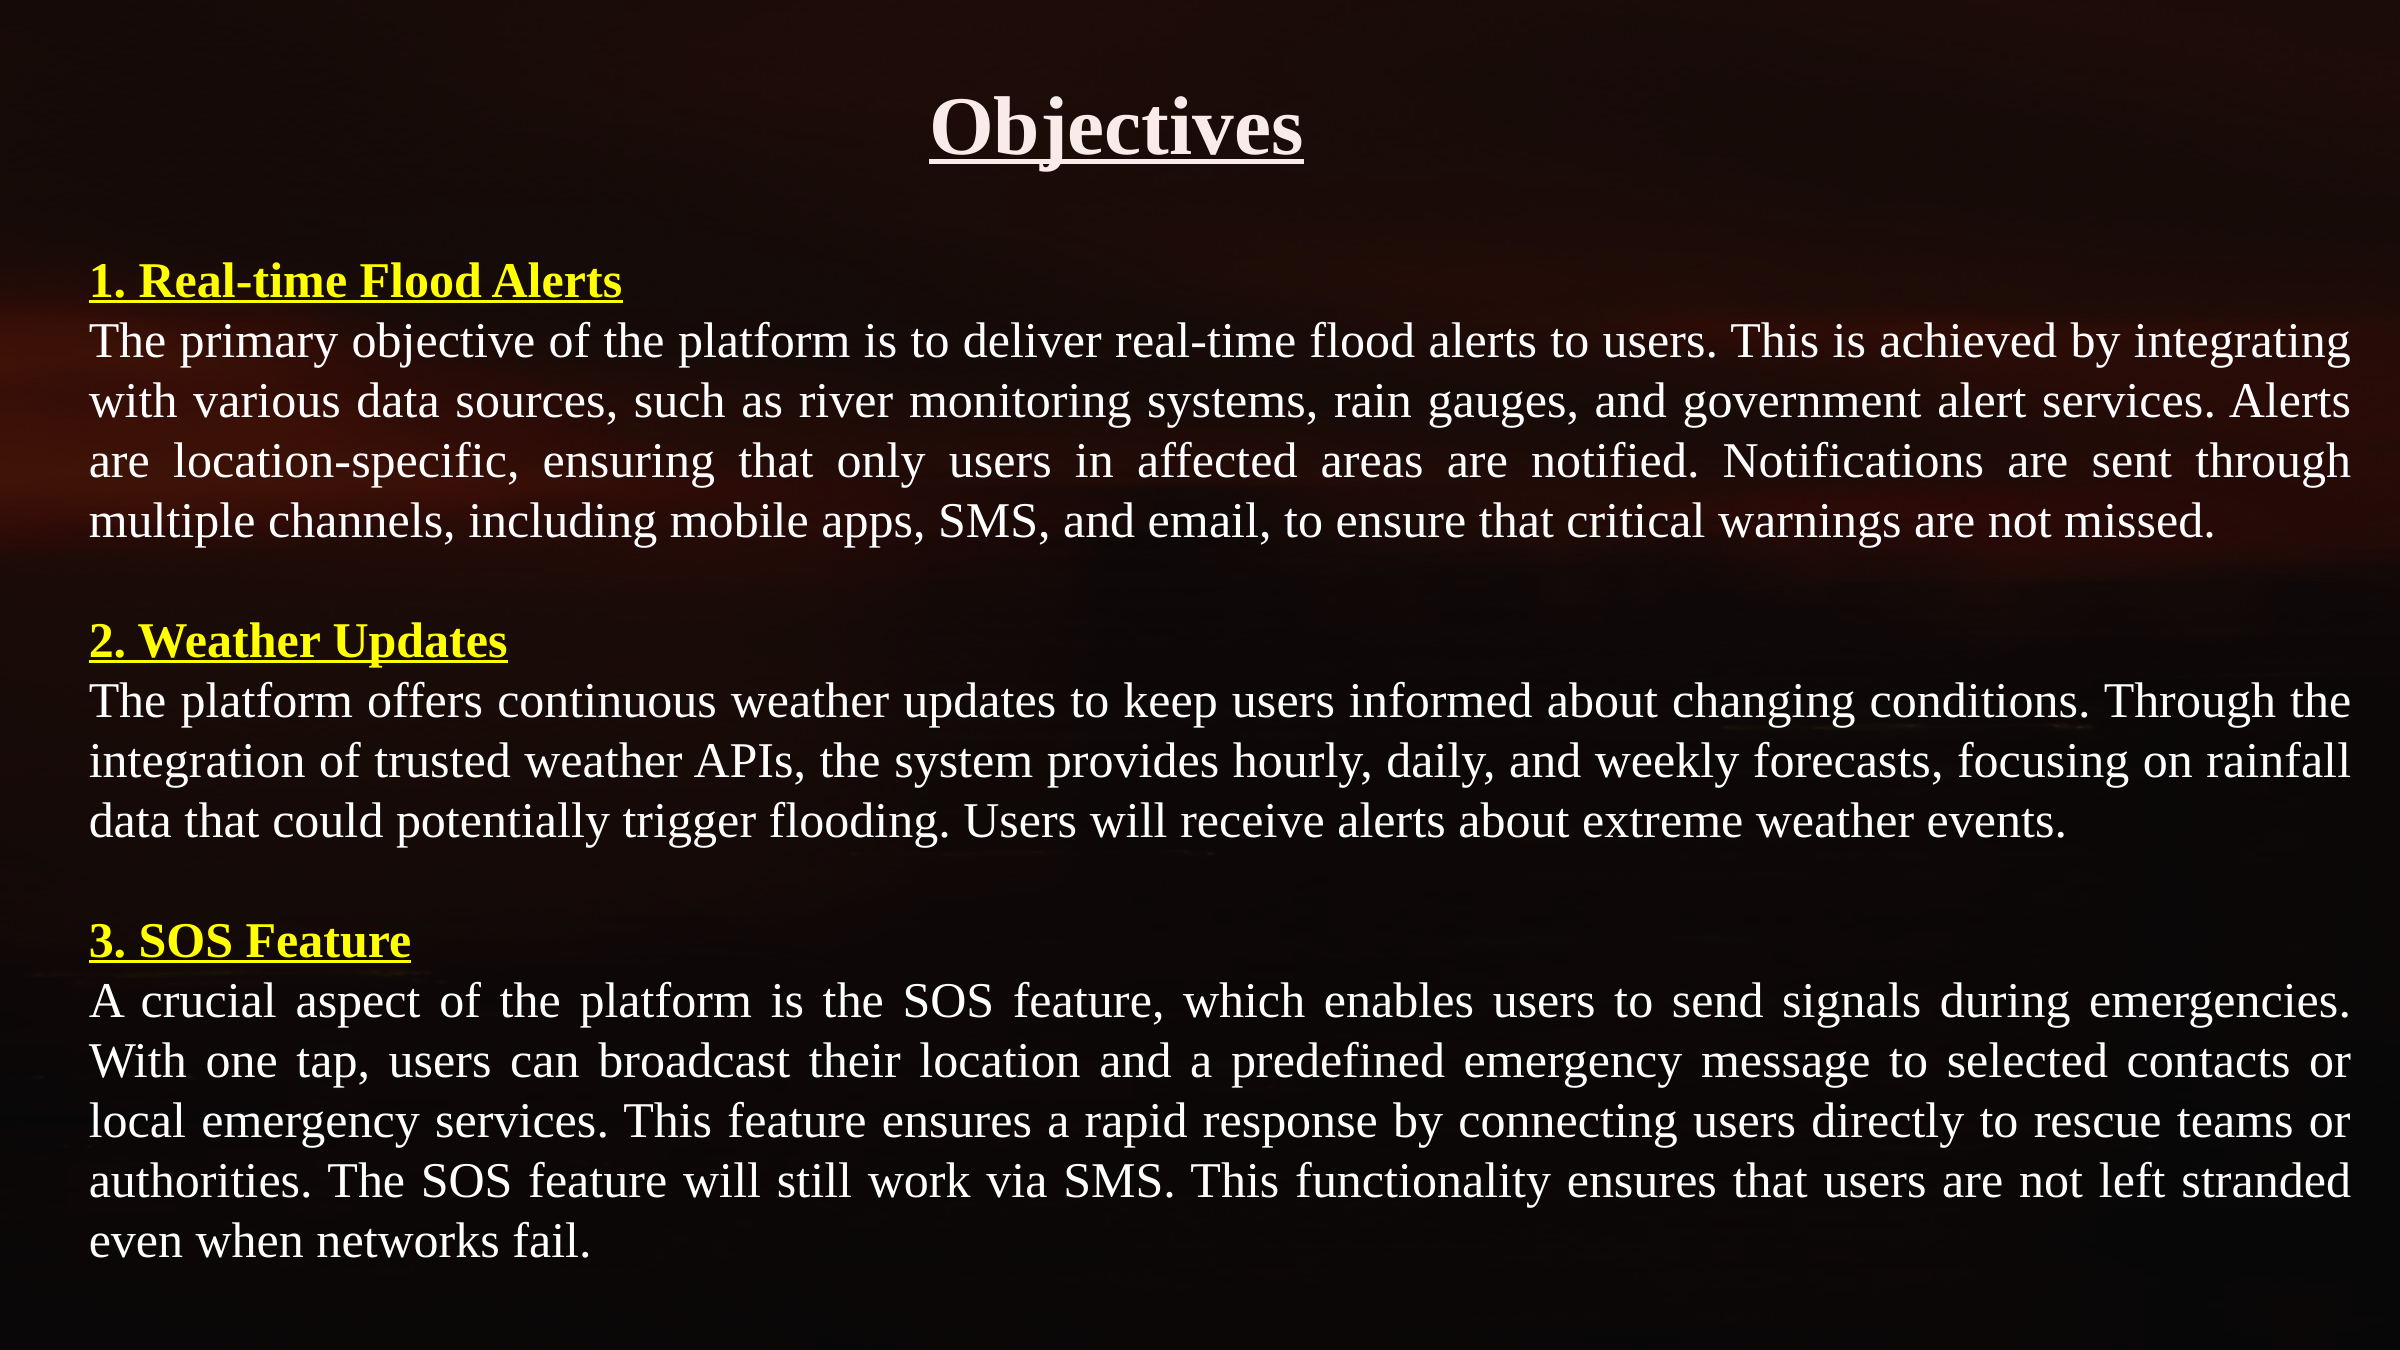

Objectives

1. Real-time Flood Alerts
The primary objective of the platform is to deliver real-time flood alerts to users. This is achieved by integrating with various data sources, such as river monitoring systems, rain gauges, and government alert services. Alerts are location-specific, ensuring that only users in affected areas are notified. Notifications are sent through multiple channels, including mobile apps, SMS, and email, to ensure that critical warnings are not missed.

2. Weather Updates
The platform offers continuous weather updates to keep users informed about changing conditions. Through the integration of trusted weather APIs, the system provides hourly, daily, and weekly forecasts, focusing on rainfall data that could potentially trigger flooding. Users will receive alerts about extreme weather events.

3. SOS Feature
A crucial aspect of the platform is the SOS feature, which enables users to send signals during emergencies. With one tap, users can broadcast their location and a predefined emergency message to selected contacts or local emergency services. This feature ensures a rapid response by connecting users directly to rescue teams or authorities. The SOS feature will still work via SMS. This functionality ensures that users are not left stranded even when networks fail.